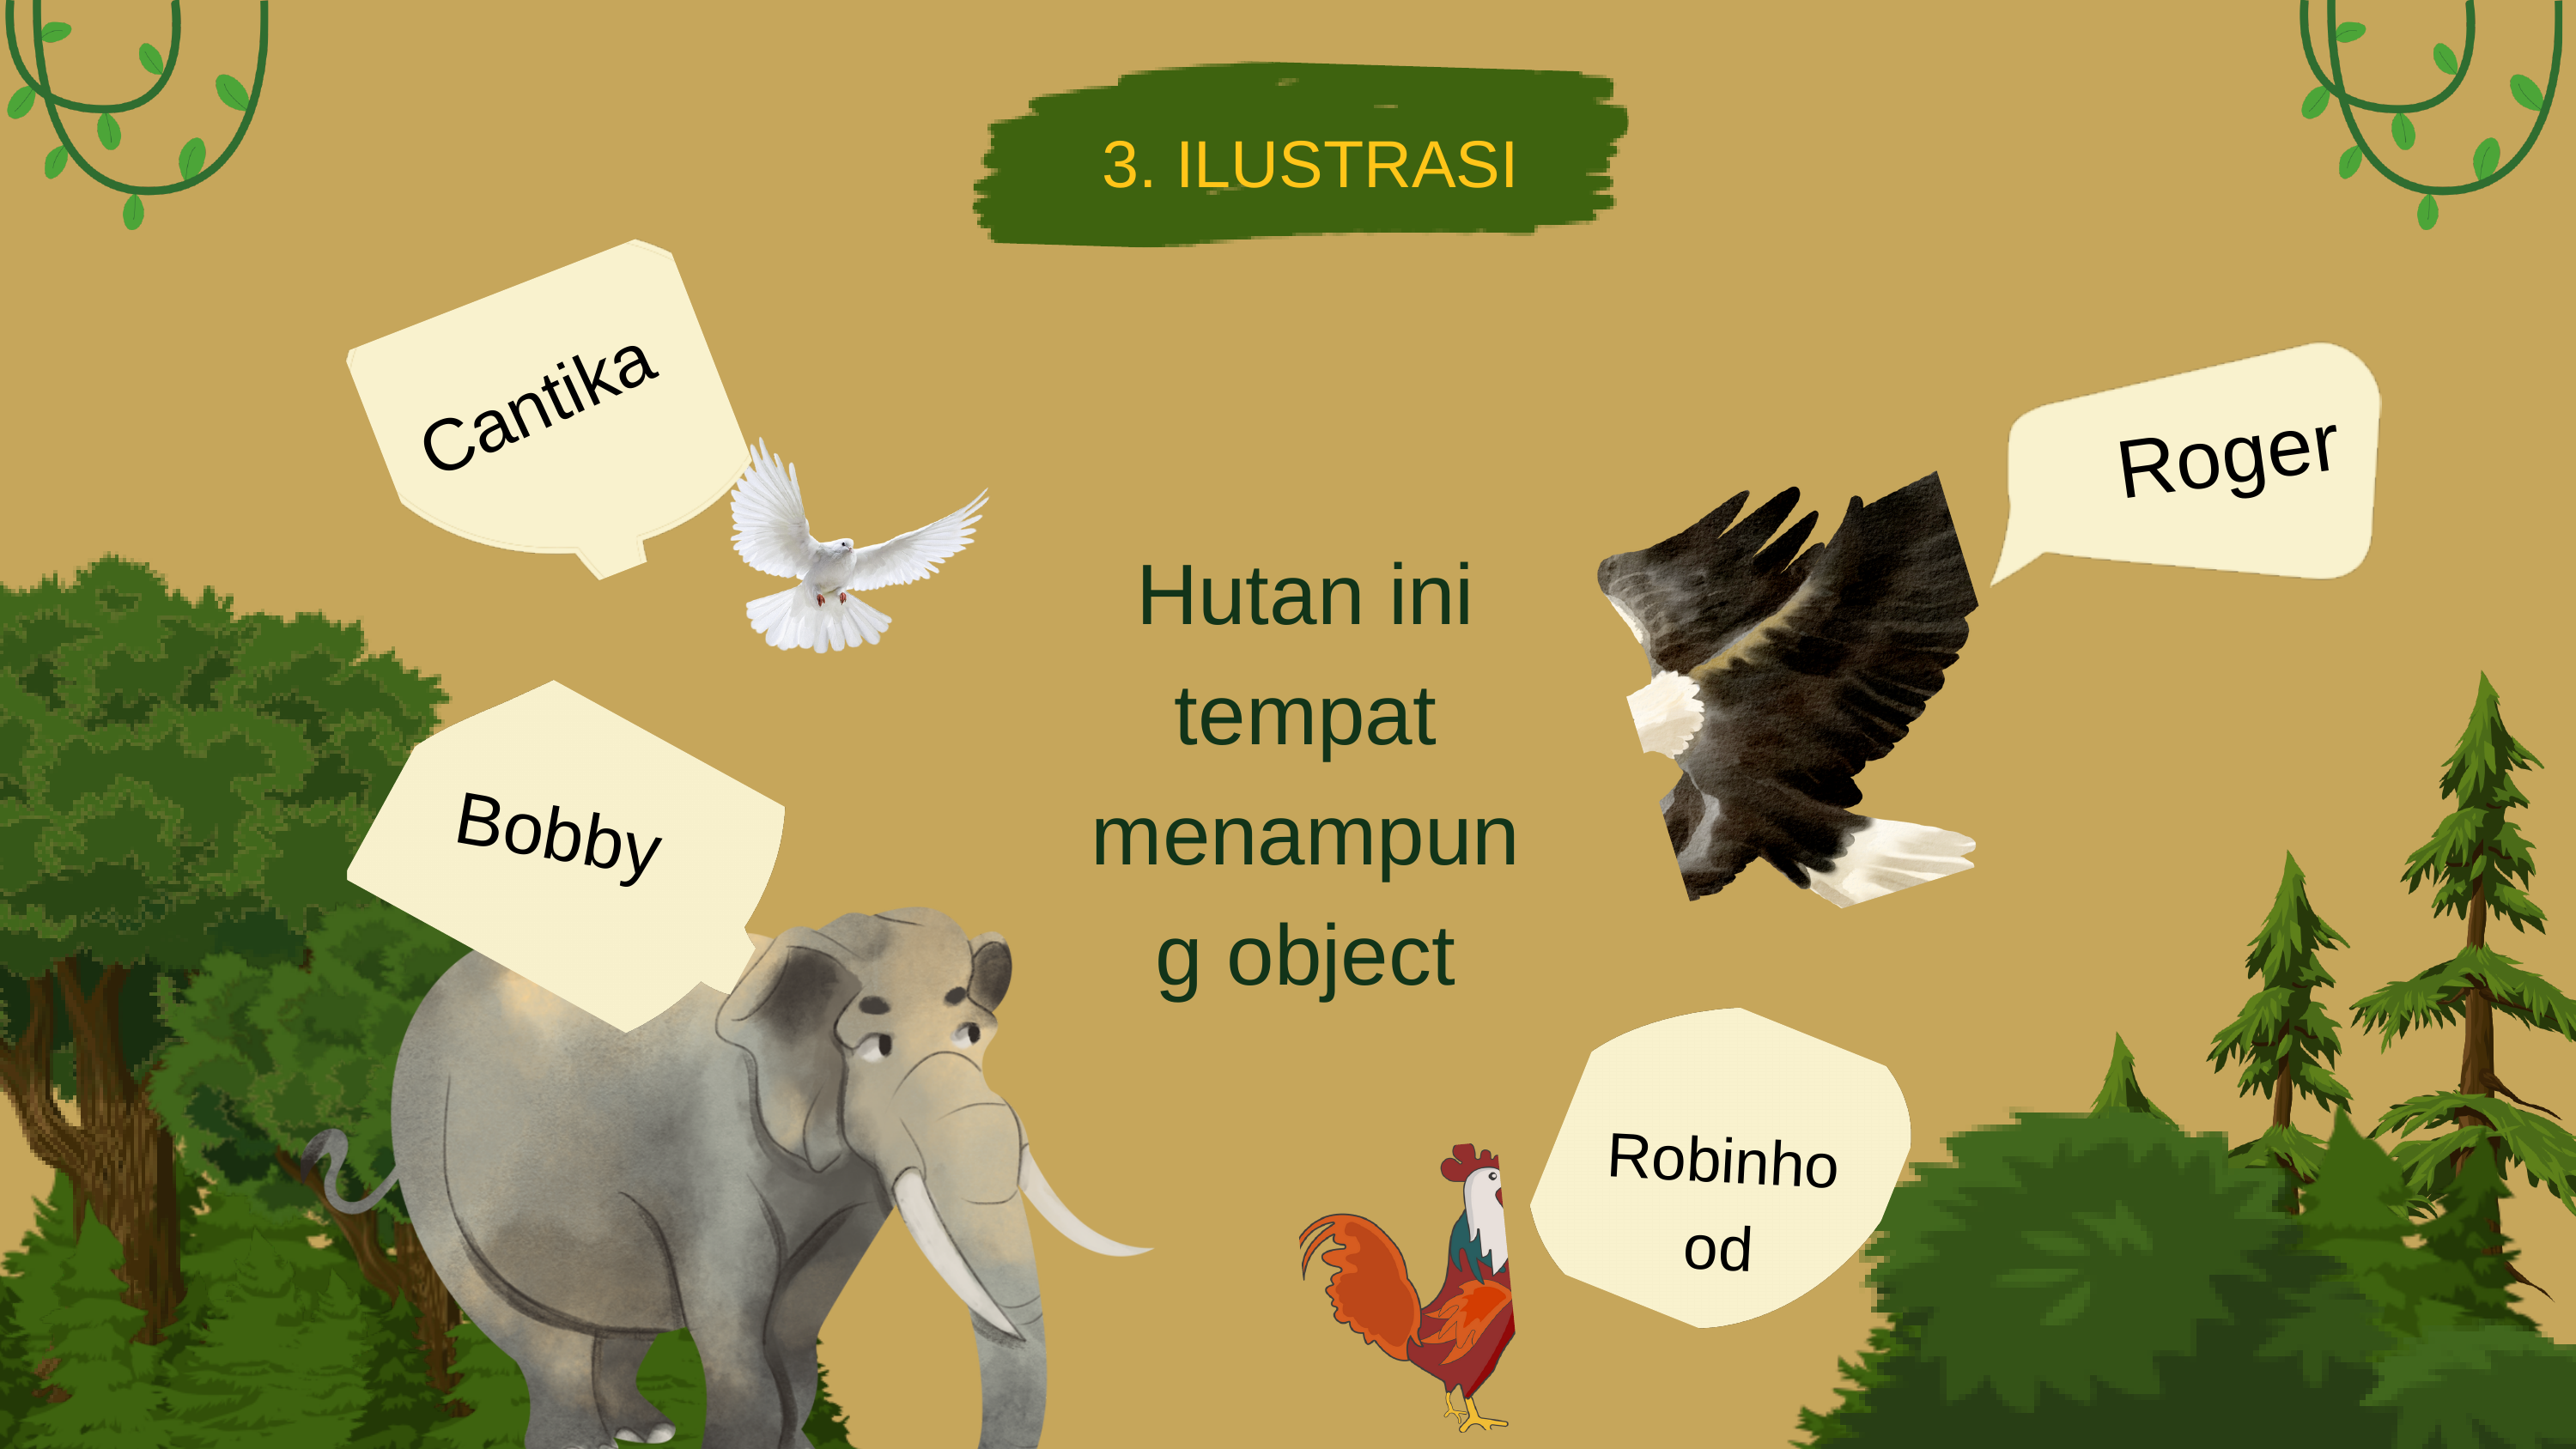

3. ILUSTRASI

Cantika
Roger

Hutan ini tempat menampung object

Bobby

Robinhood